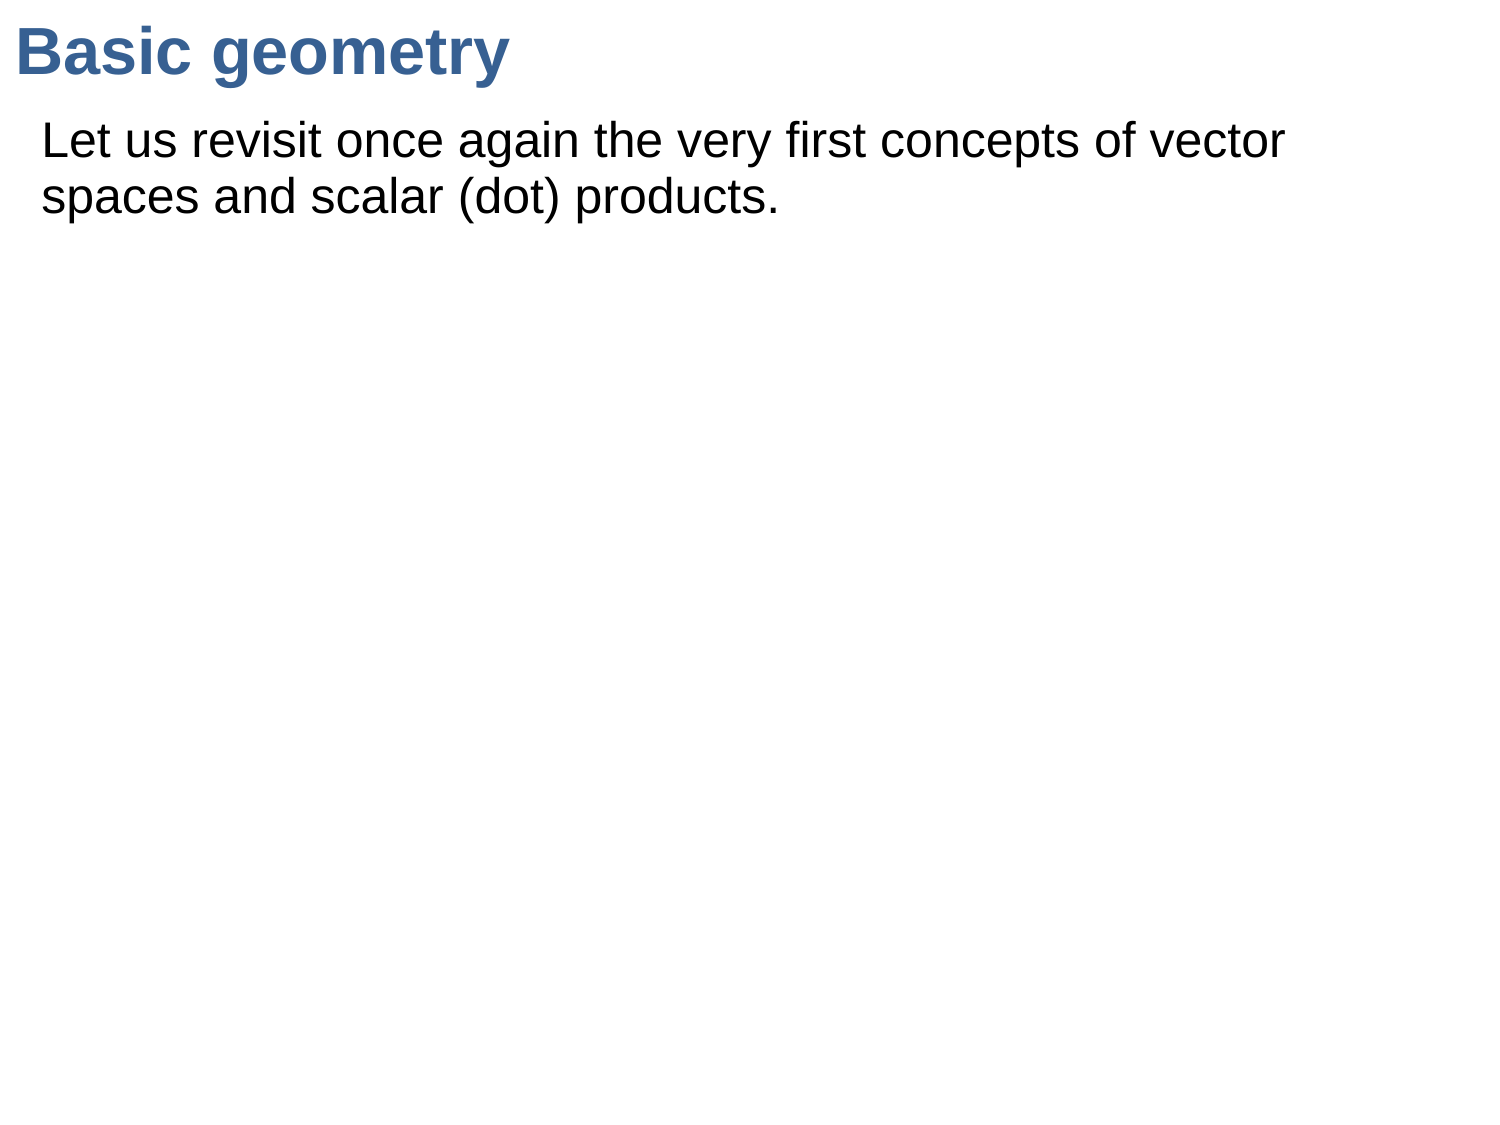

# Basic geometry
Let us revisit once again the very first concepts of vector spaces and scalar (dot) products.